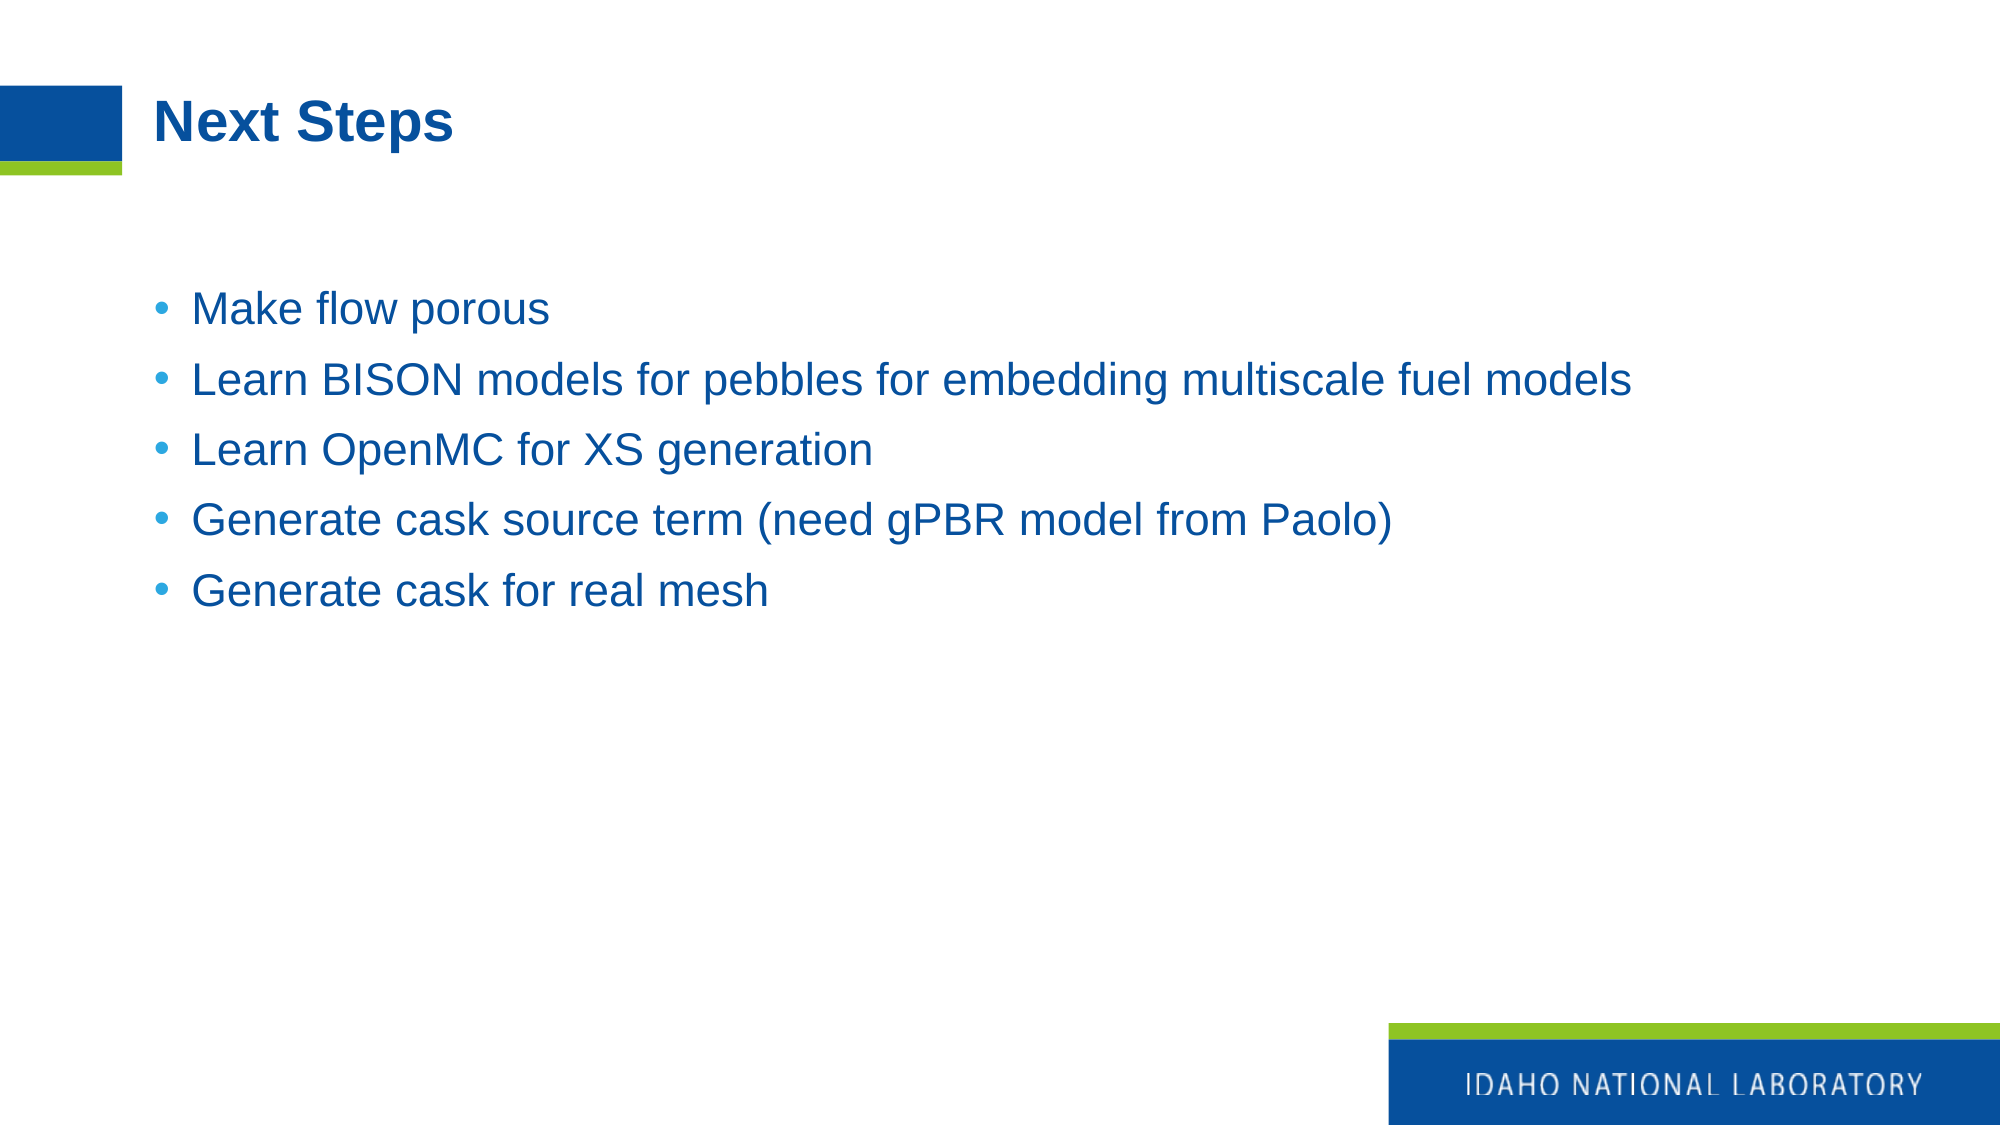

# Next Steps
Make flow porous
Learn BISON models for pebbles for embedding multiscale fuel models
Learn OpenMC for XS generation
Generate cask source term (need gPBR model from Paolo)
Generate cask for real mesh